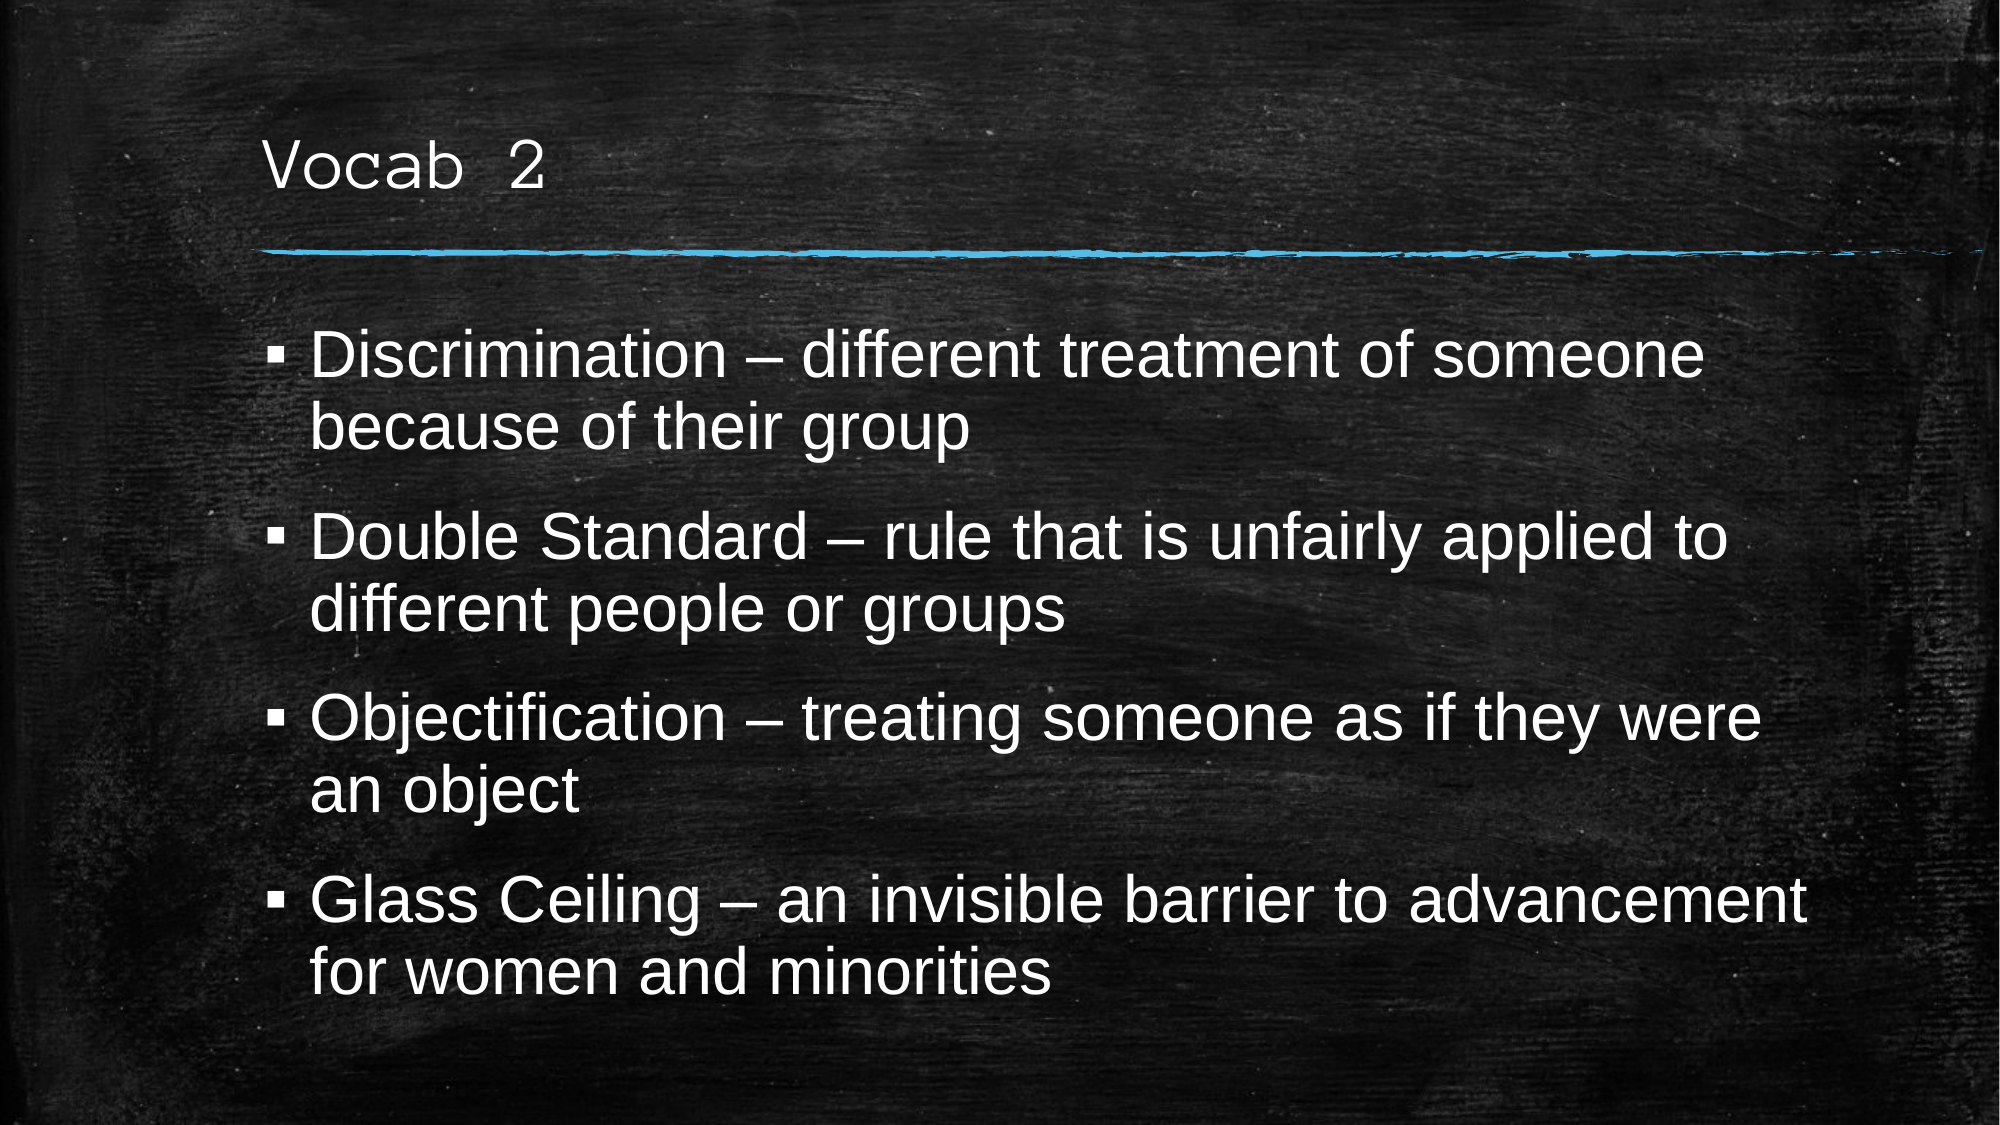

# Vocab 2
Discrimination – different treatment of someone because of their group
Double Standard – rule that is unfairly applied to different people or groups
Objectification – treating someone as if they were an object
Glass Ceiling – an invisible barrier to advancement for women and minorities